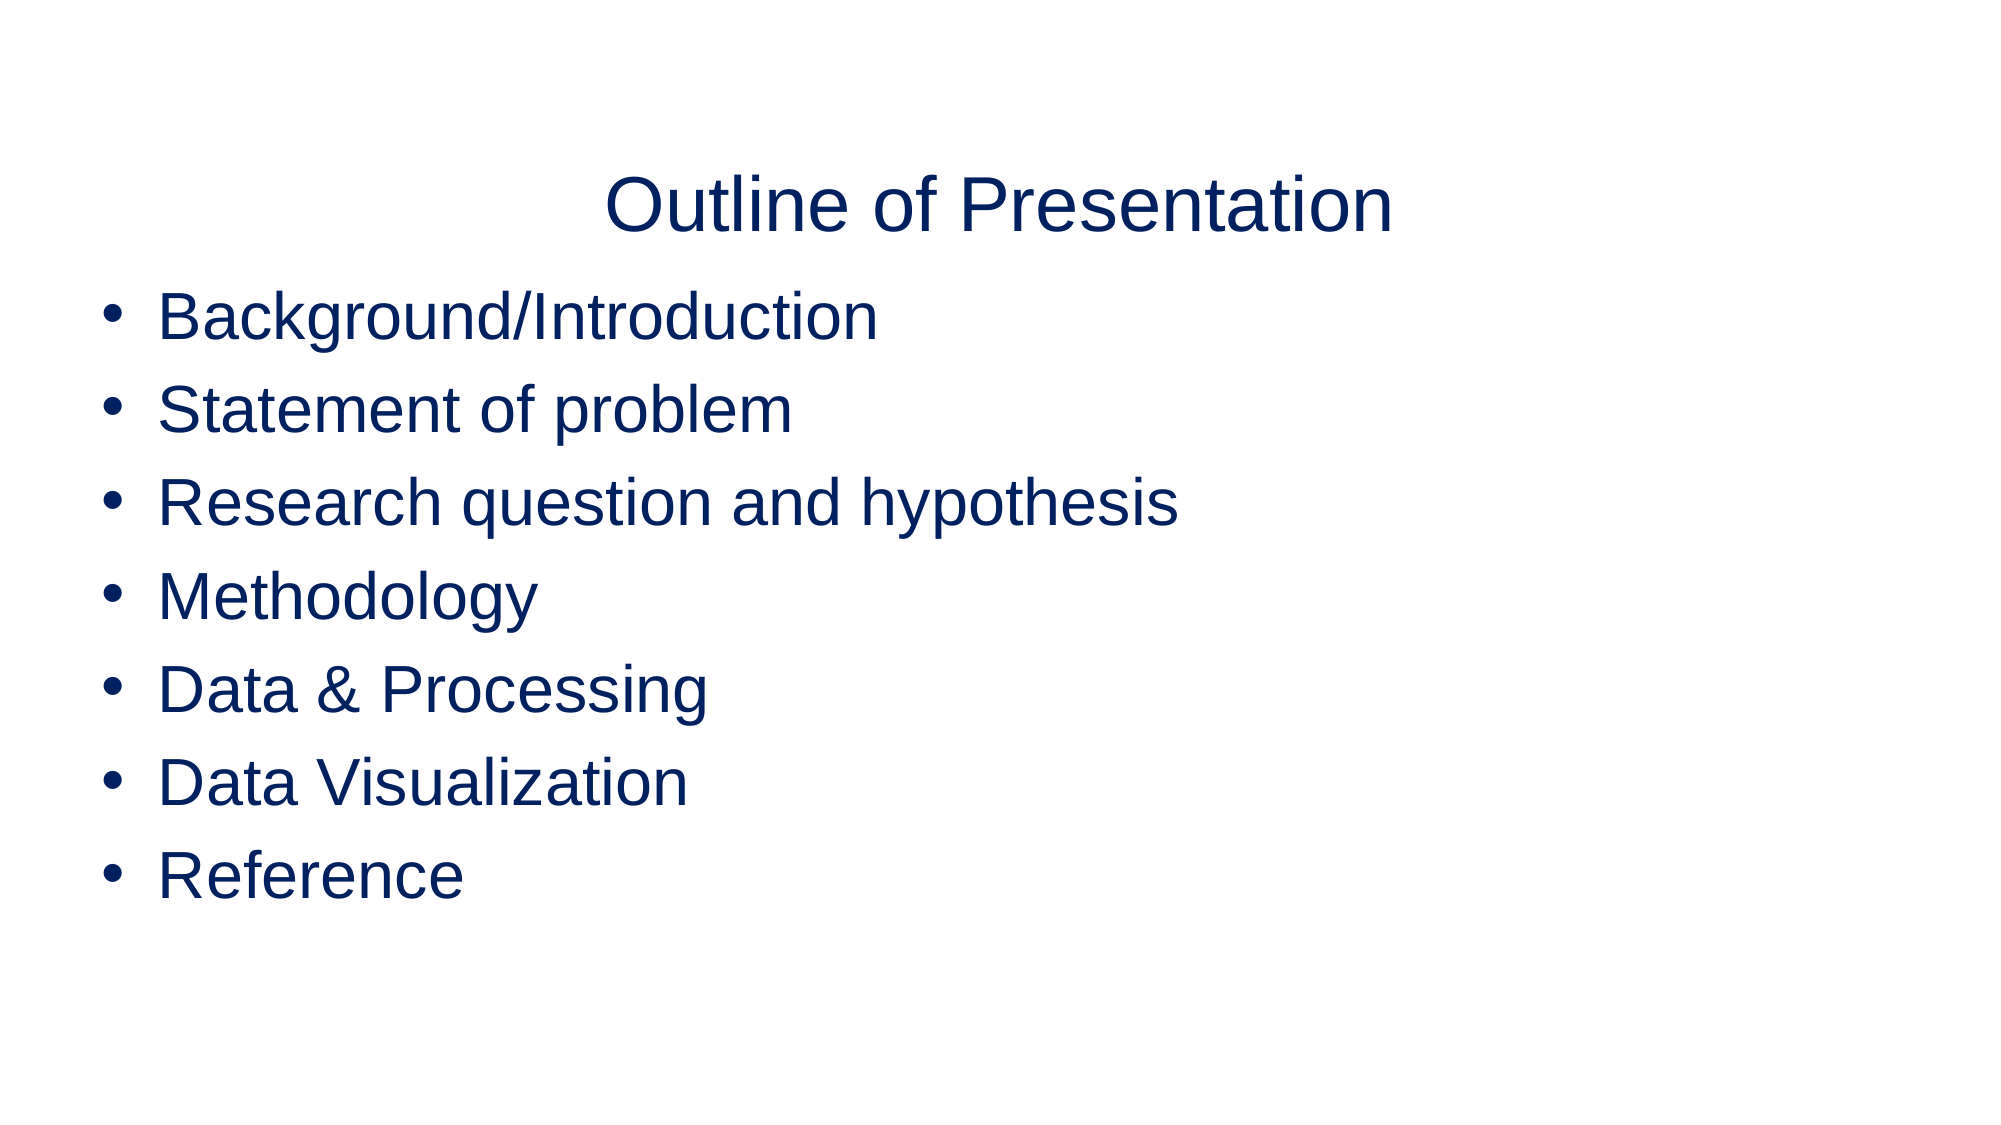

# Outline of Presentation
Background/Introduction
Statement of problem
Research question and hypothesis
Methodology
Data & Processing
Data Visualization
Reference